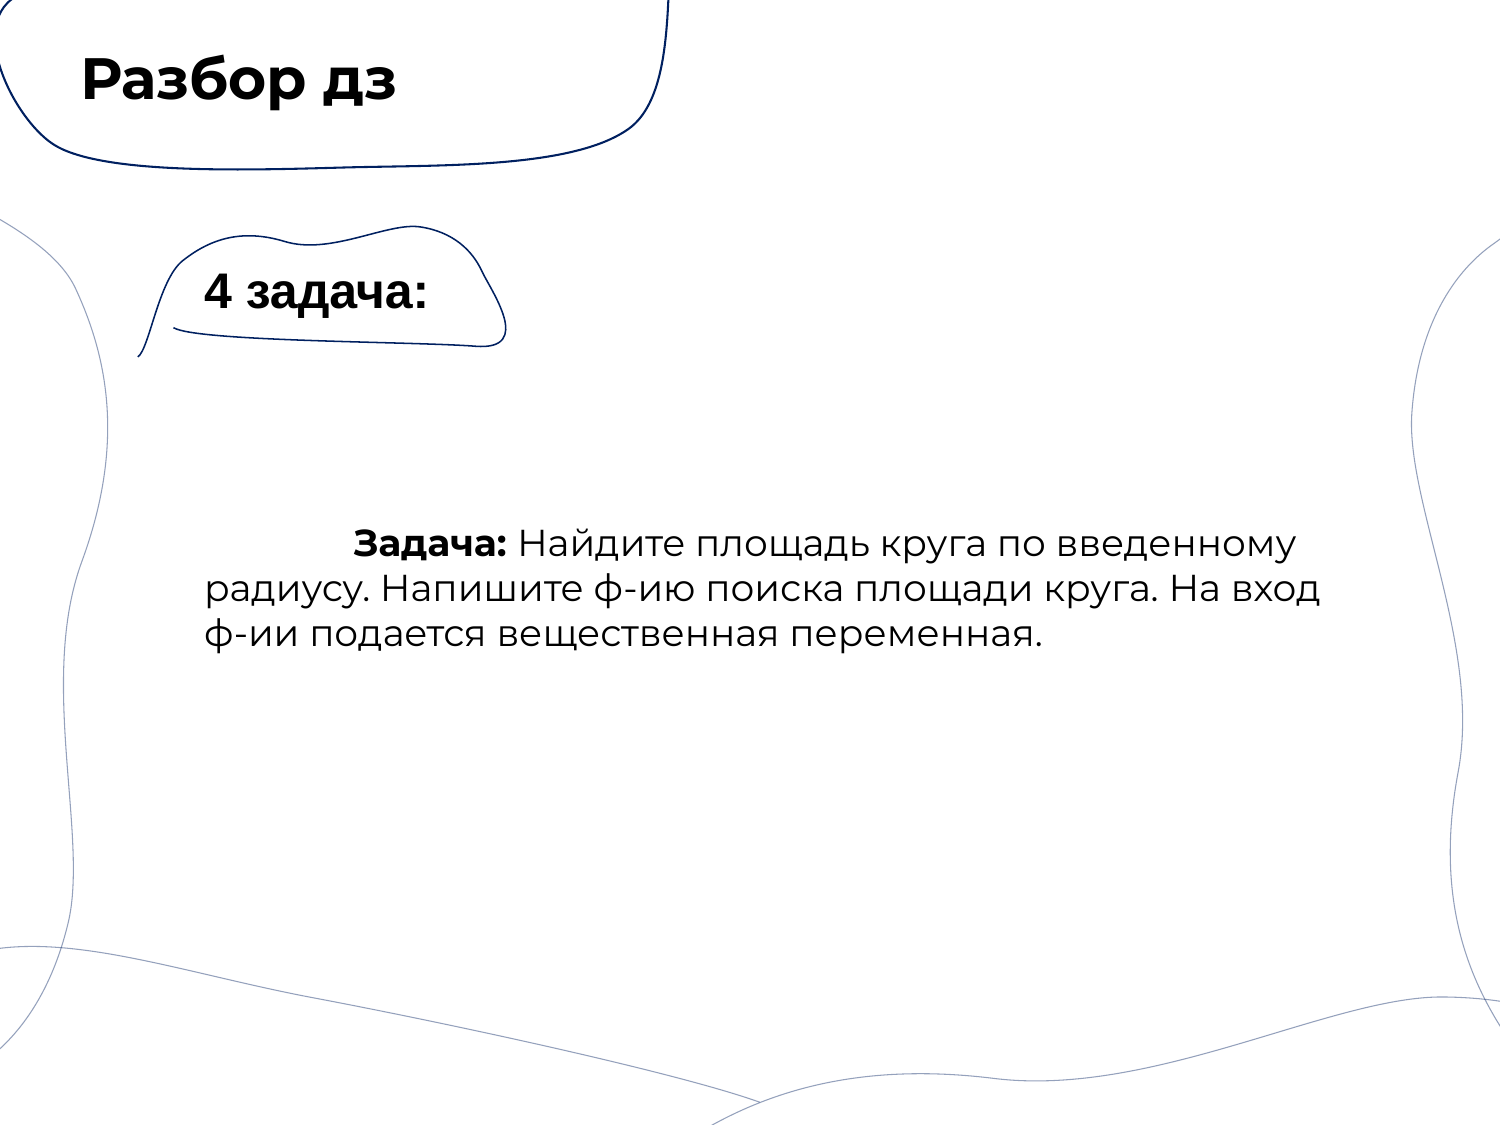

# Разбор дз

4 задача:

	Задача: Найдите площадь круга по введенному радиусу. Напишите ф-ию поиска площади круга. На вход ф-ии подается вещественная переменная.